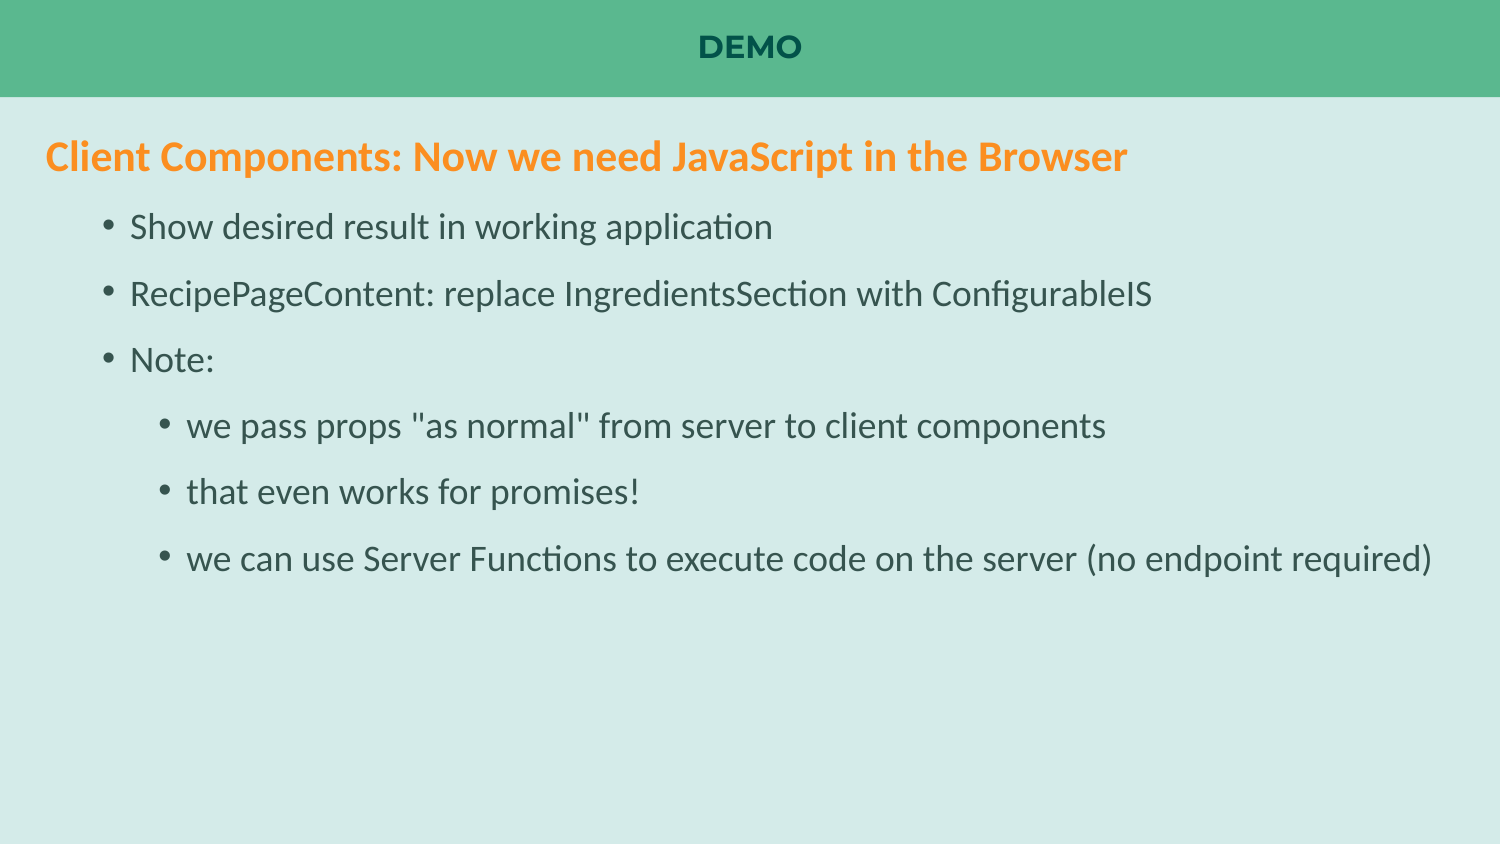

# Demo
Client Components: Now we need JavaScript in the Browser
Show desired result in working application
RecipePageContent: replace IngredientsSection with ConfigurableIS
Note:
we pass props "as normal" from server to client components
that even works for promises!
we can use Server Functions to execute code on the server (no endpoint required)